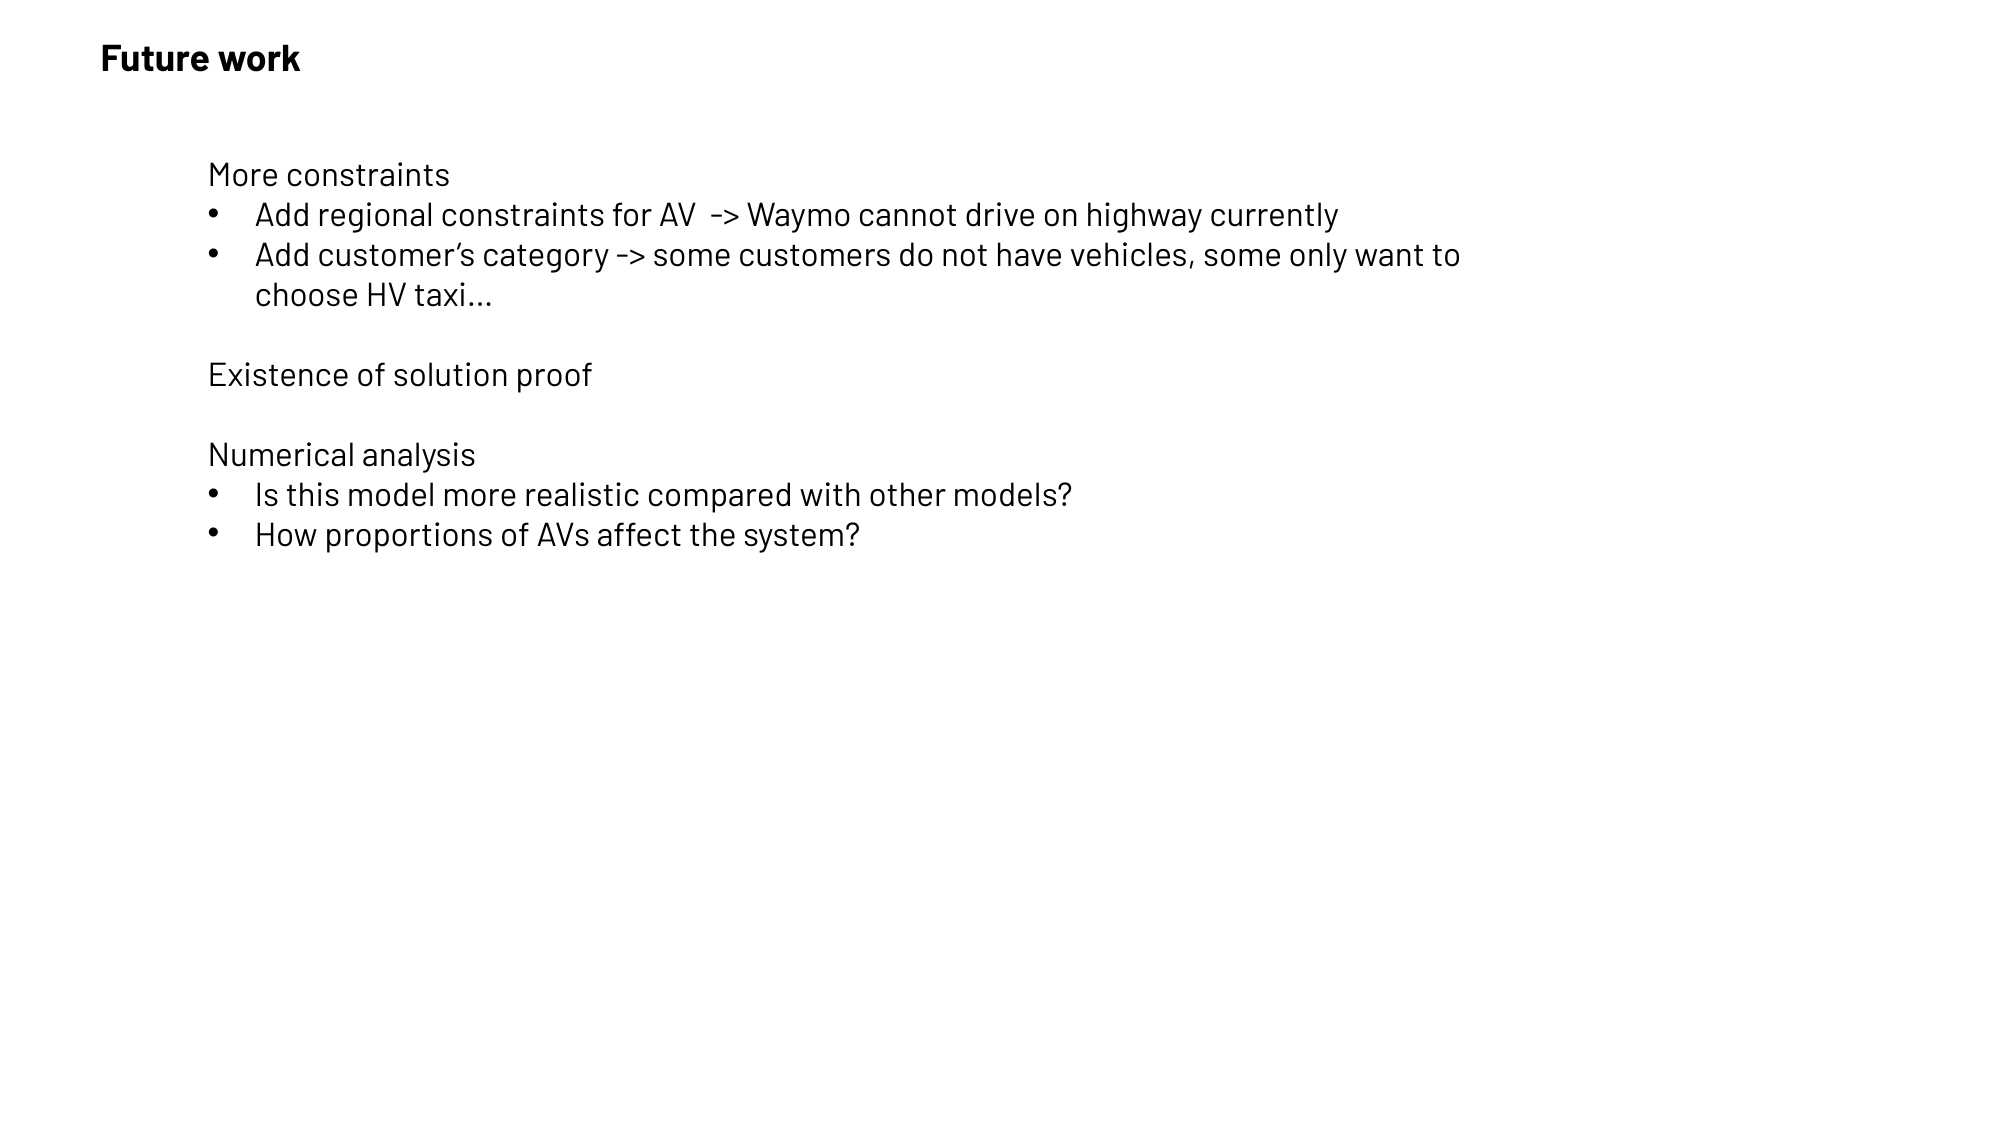

Future work
More constraints
Add regional constraints for AV  -> Waymo cannot drive on highway currently
Add customer’s category -> some customers do not have vehicles, some only want to choose HV taxi…

Existence of solution proof

Numerical analysis
Is this model more realistic compared with other models?
How proportions of AVs affect the system?